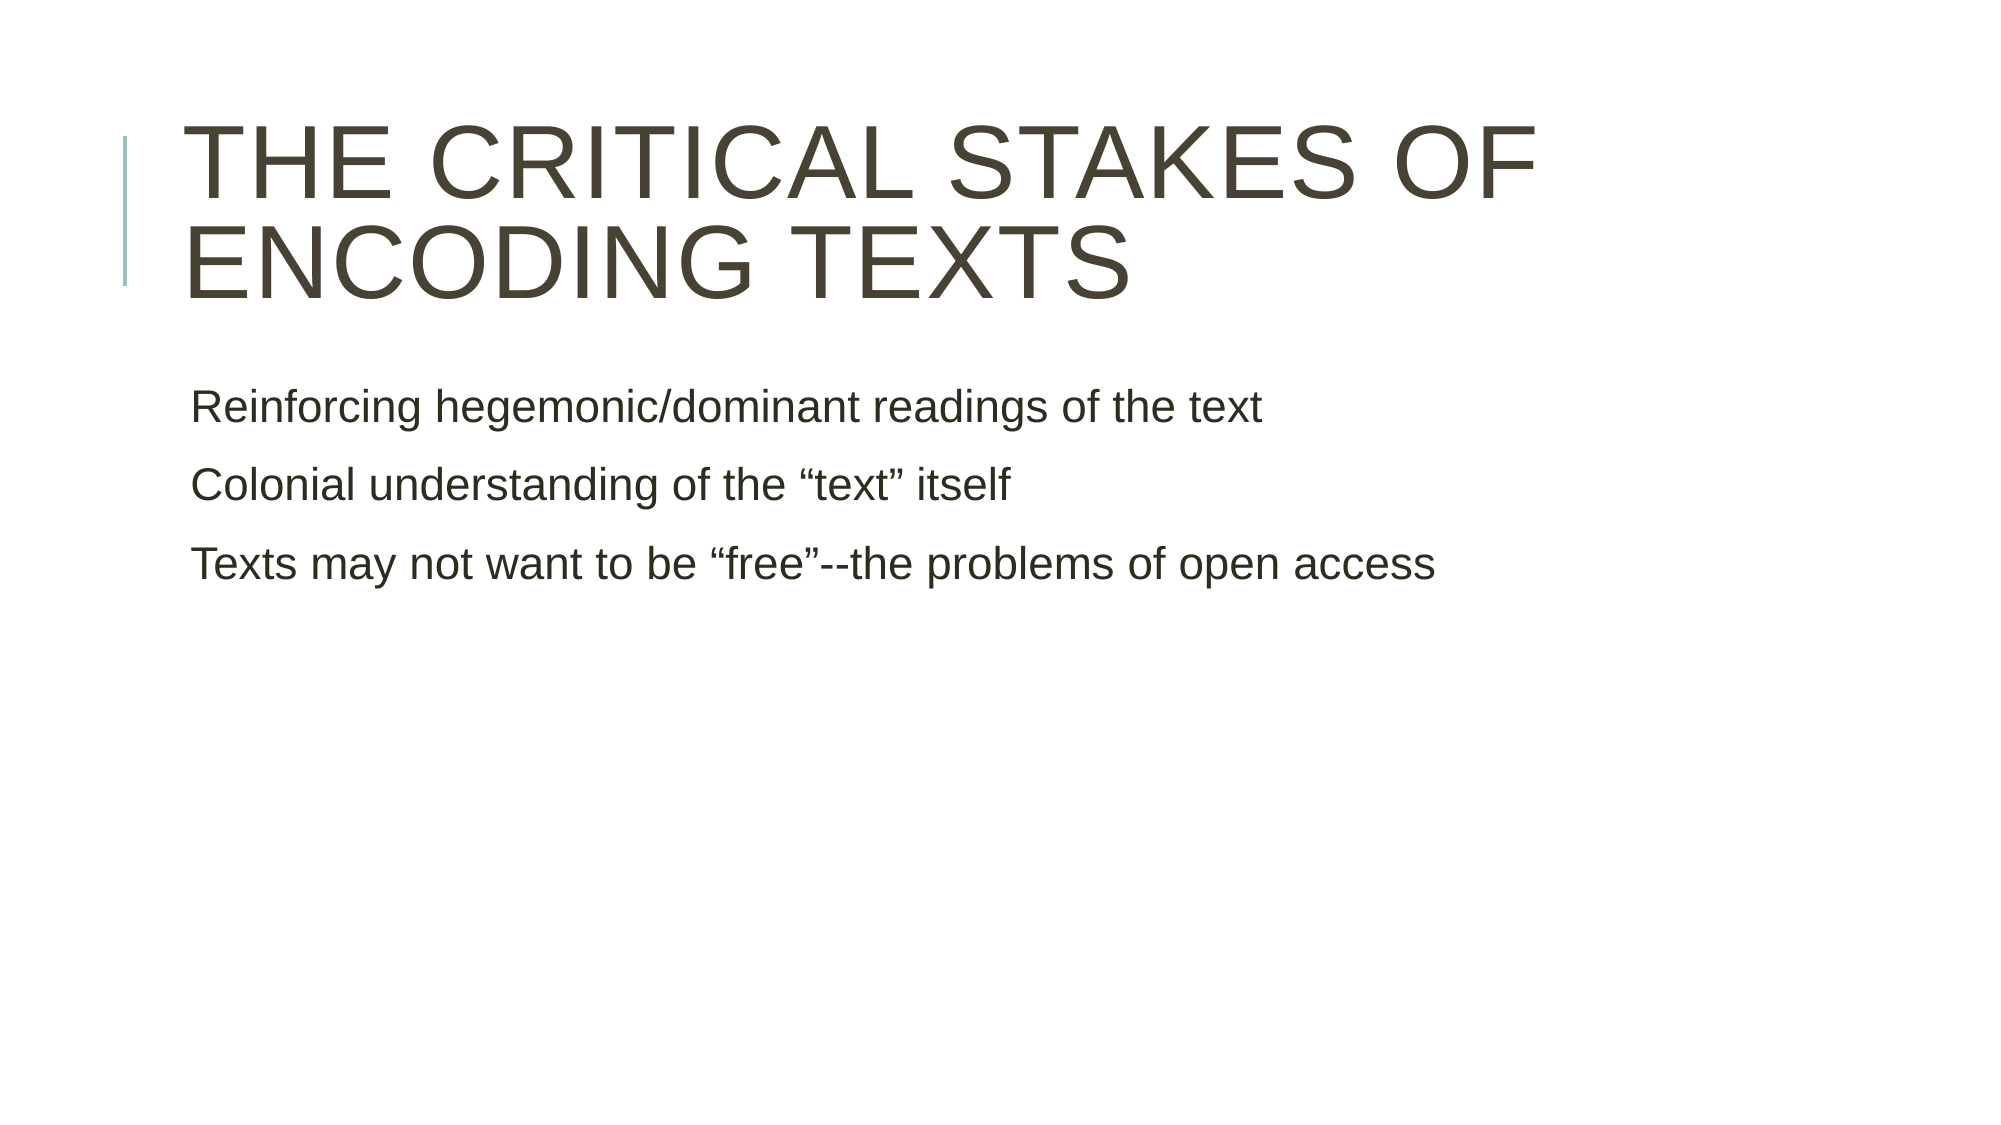

# The critical stakes of encoding texts
Reinforcing hegemonic/dominant readings of the text
Colonial understanding of the “text” itself
Texts may not want to be “free”--the problems of open access